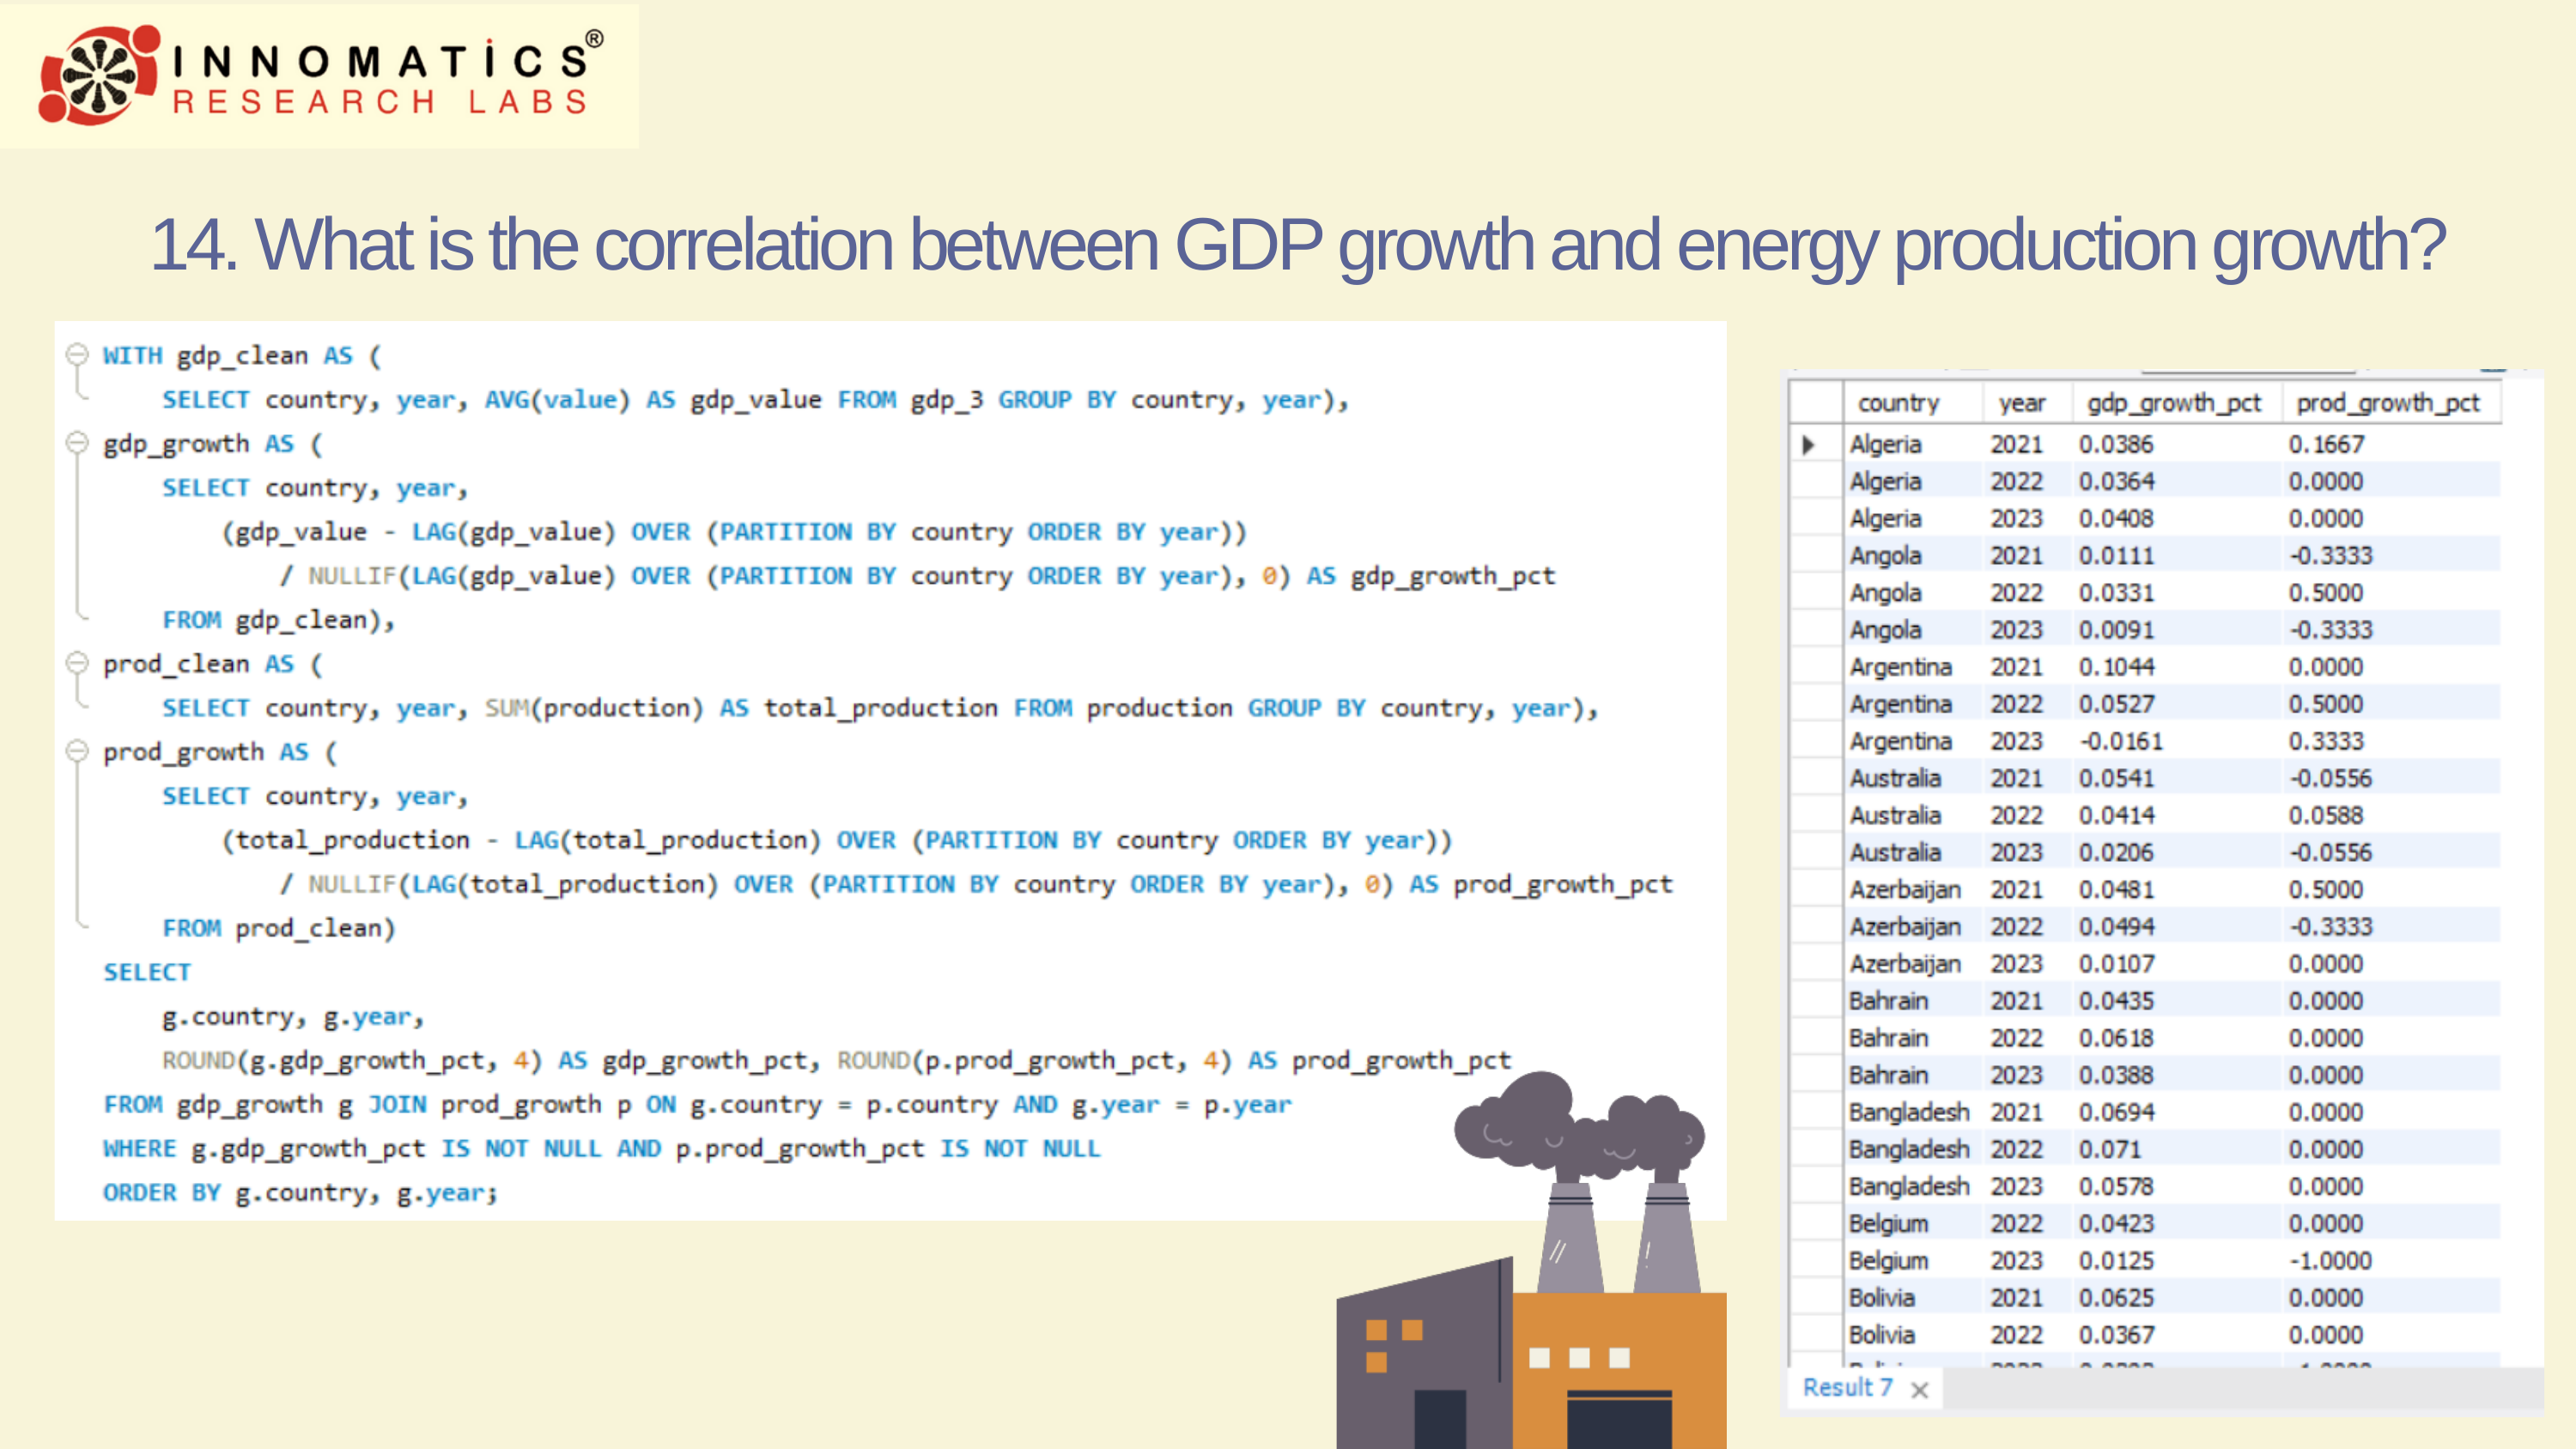

14. What is the correlation between GDP growth and energy production growth?